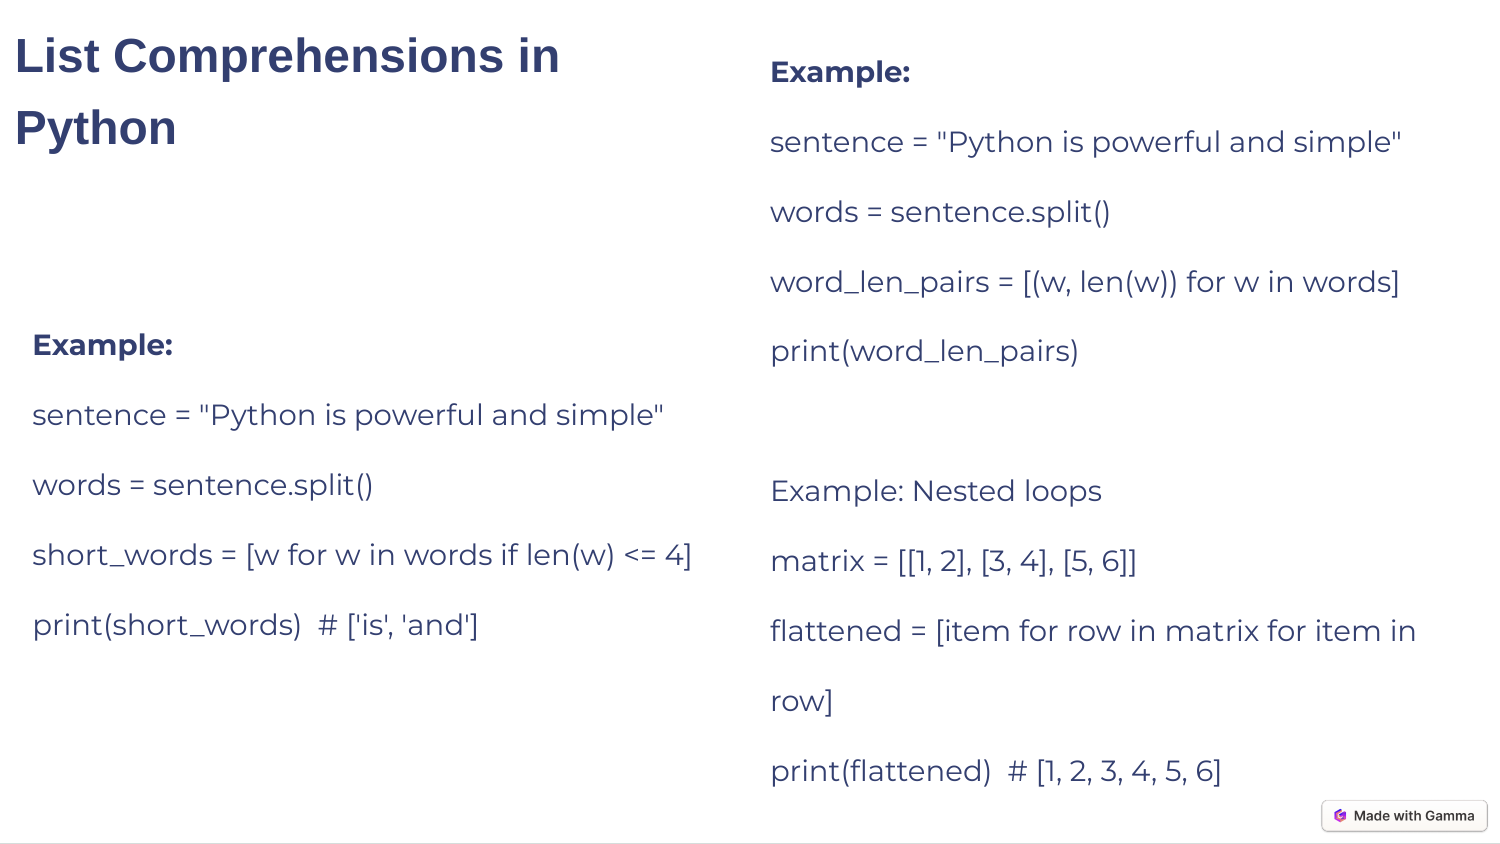

List Comprehensions in Python
Example:
sentence = "Python is powerful and simple"
words = sentence.split()
short_words = [w for w in words if len(w) <= 4]
print(short_words)  # ['is', 'and']
Example:
sentence = "Python is powerful and simple"
words = sentence.split()
word_len_pairs = [(w, len(w)) for w in words]
print(word_len_pairs)

Example: Nested loops
matrix = [[1, 2], [3, 4], [5, 6]]
flattened = [item for row in matrix for item in row]
print(flattened)  # [1, 2, 3, 4, 5, 6]